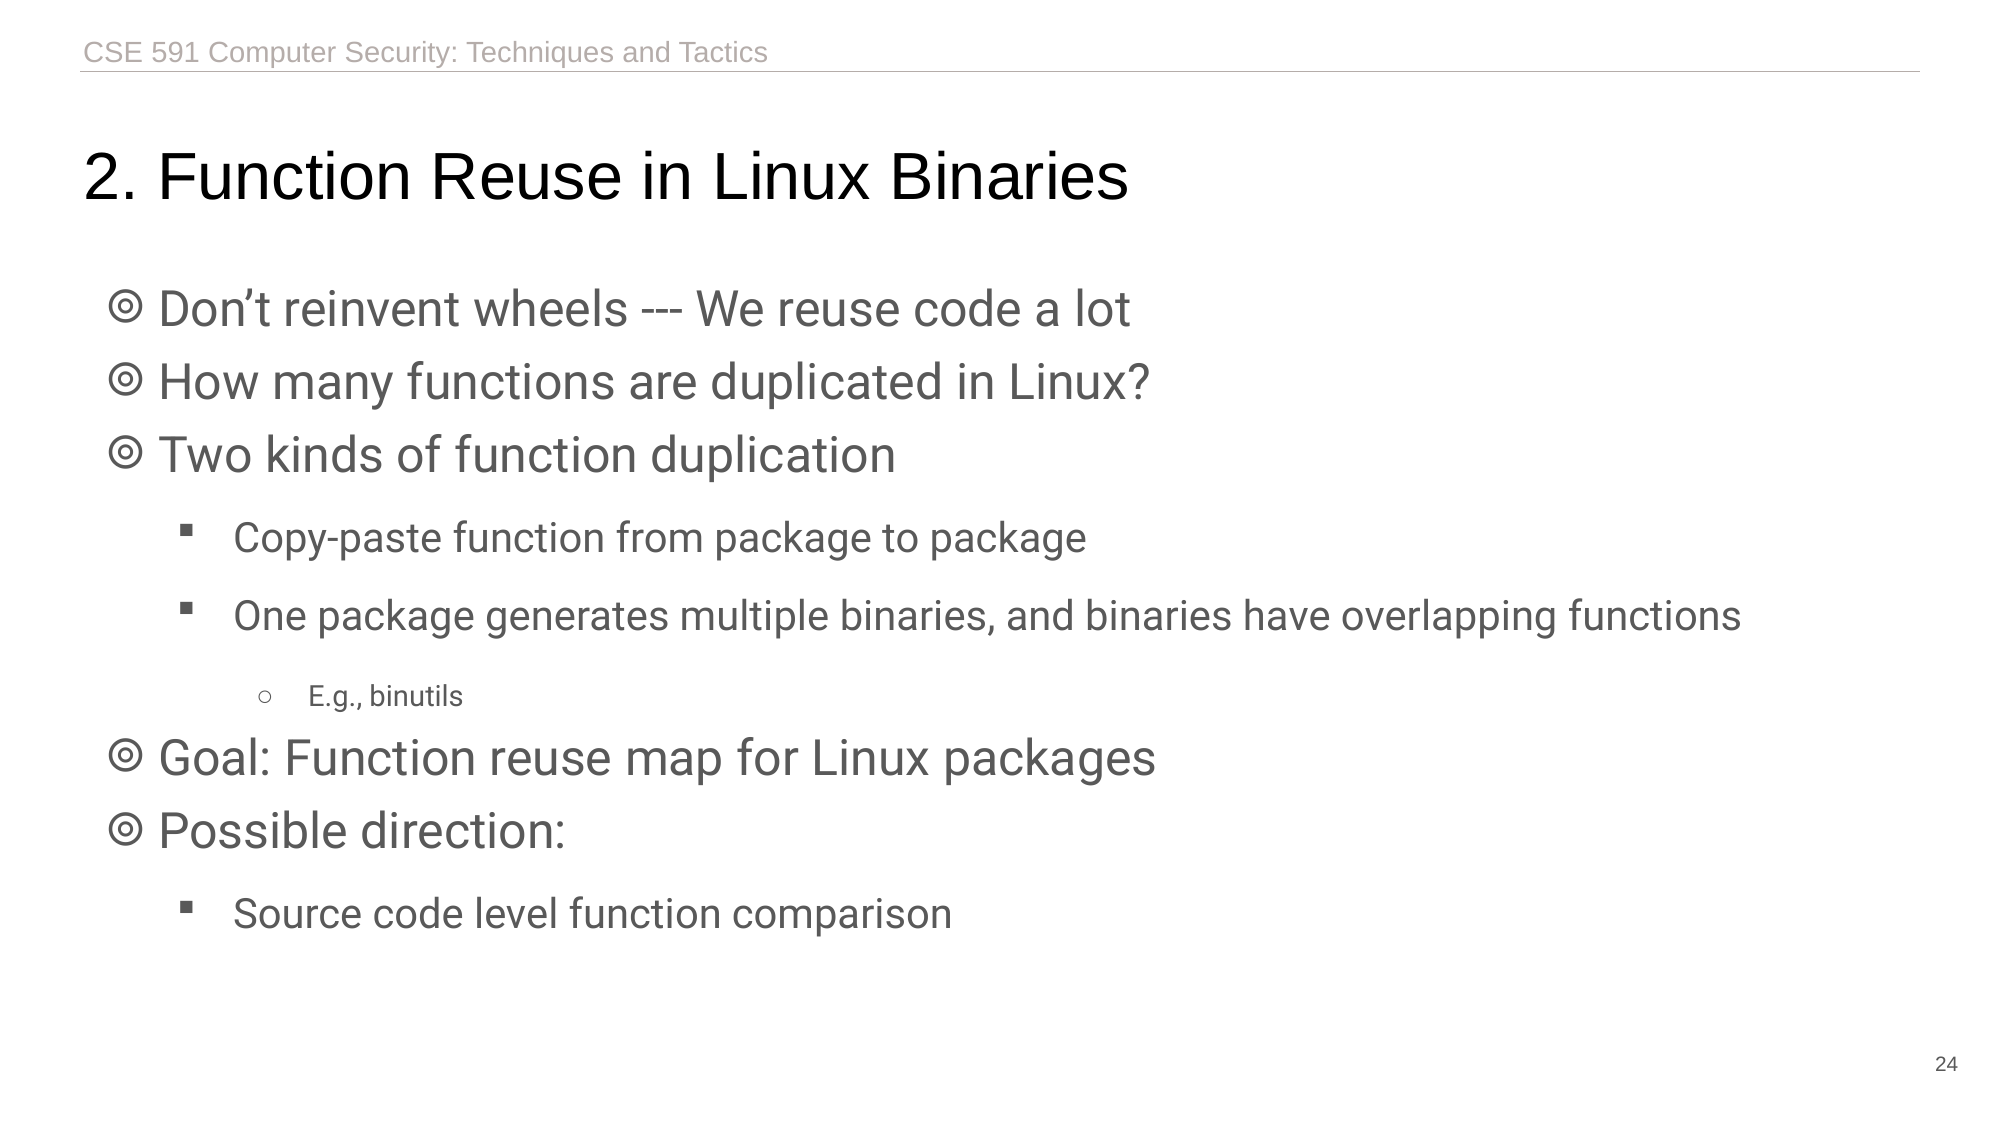

# 2. Function Reuse in Linux Binaries
Don’t reinvent wheels --- We reuse code a lot
How many functions are duplicated in Linux?
Two kinds of function duplication
Copy-paste function from package to package
One package generates multiple binaries, and binaries have overlapping functions
E.g., binutils
Goal: Function reuse map for Linux packages
Possible direction:
Source code level function comparison
24